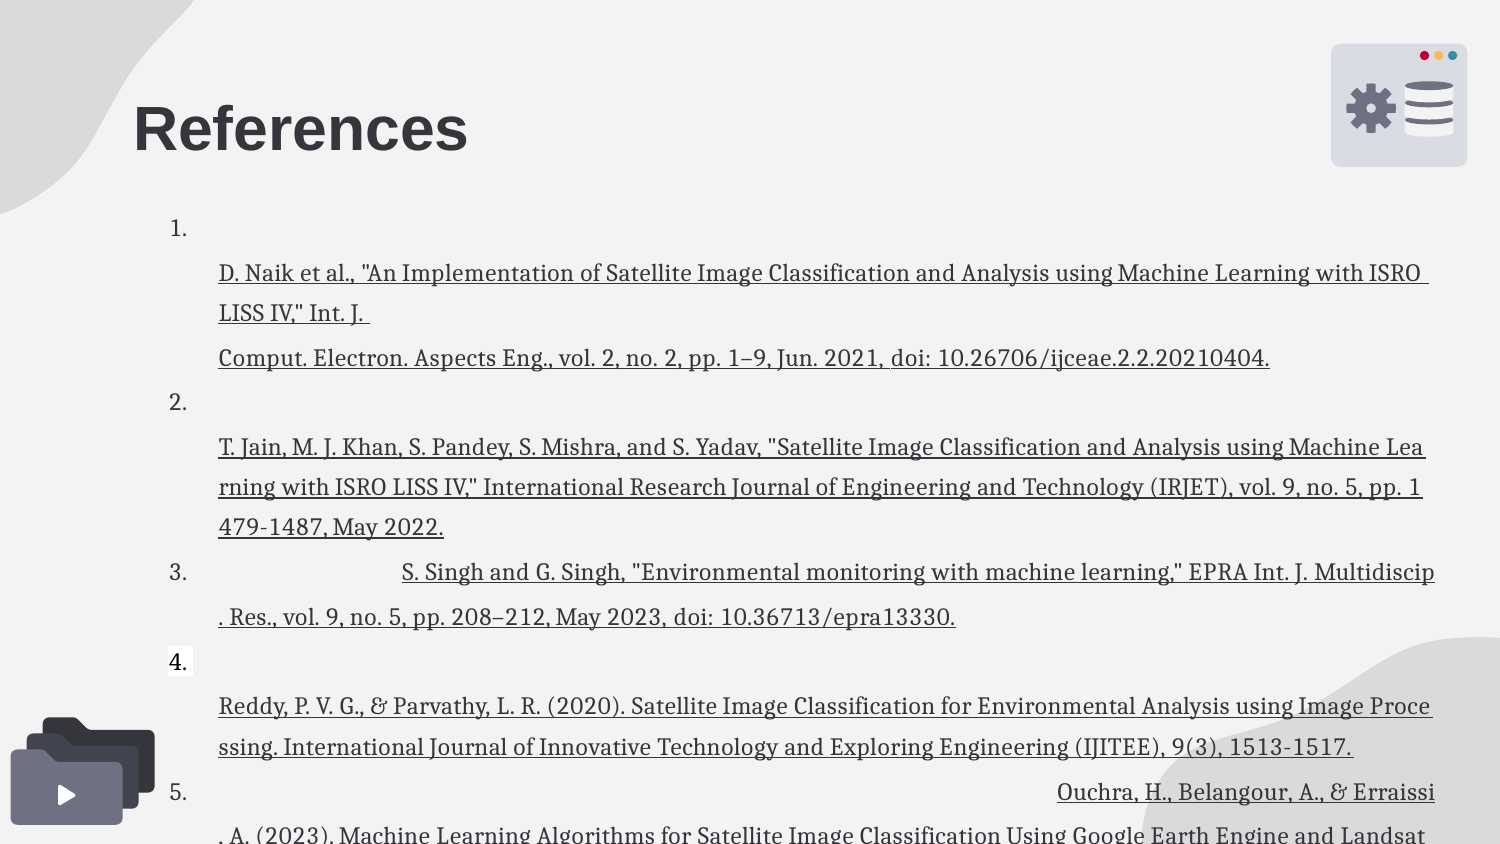

# References
1. D. Naik et al., "An Implementation of Satellite Image Classification and Analysis using Machine Learning with ISRO LISS IV," Int. J. Comput. Electron. Aspects Eng., vol. 2, no. 2, pp. 1–9, Jun. 2021, doi: 10.26706/ijceae.2.2.20210404.
2. T. Jain, M. J. Khan, S. Pandey, S. Mishra, and S. Yadav, "Satellite Image Classification and Analysis using Machine Learning with ISRO LISS IV," International Research Journal of Engineering and Technology (IRJET), vol. 9, no. 5, pp. 1479-1487, May 2022.
3. S. Singh and G. Singh, "Environmental monitoring with machine learning," EPRA Int. J. Multidiscip. Res., vol. 9, no. 5, pp. 208–212, May 2023, doi: 10.36713/epra13330.
4. Reddy, P. V. G., & Parvathy, L. R. (2020). Satellite Image Classification for Environmental Analysis using Image Processing. International Journal of Innovative Technology and Exploring Engineering (IJITEE), 9(3), 1513-1517.
5. Ouchra, H., Belangour, A., & Erraissi, A. (2023). Machine Learning Algorithms for Satellite Image Classification Using Google Earth Engine and Landsat Satellite Data: Morocco Case Study.
6. S. M. Moorthi, I. Misra, R. Kaur, N. P. Darji, and R. Ramakrishnan, "Kernel based learning approach for satellite image classification using support vector machine," in Proc. IEEE Recent Advances in Intelligent Computational Systems (RAICS), 2011, pp. 107-110..